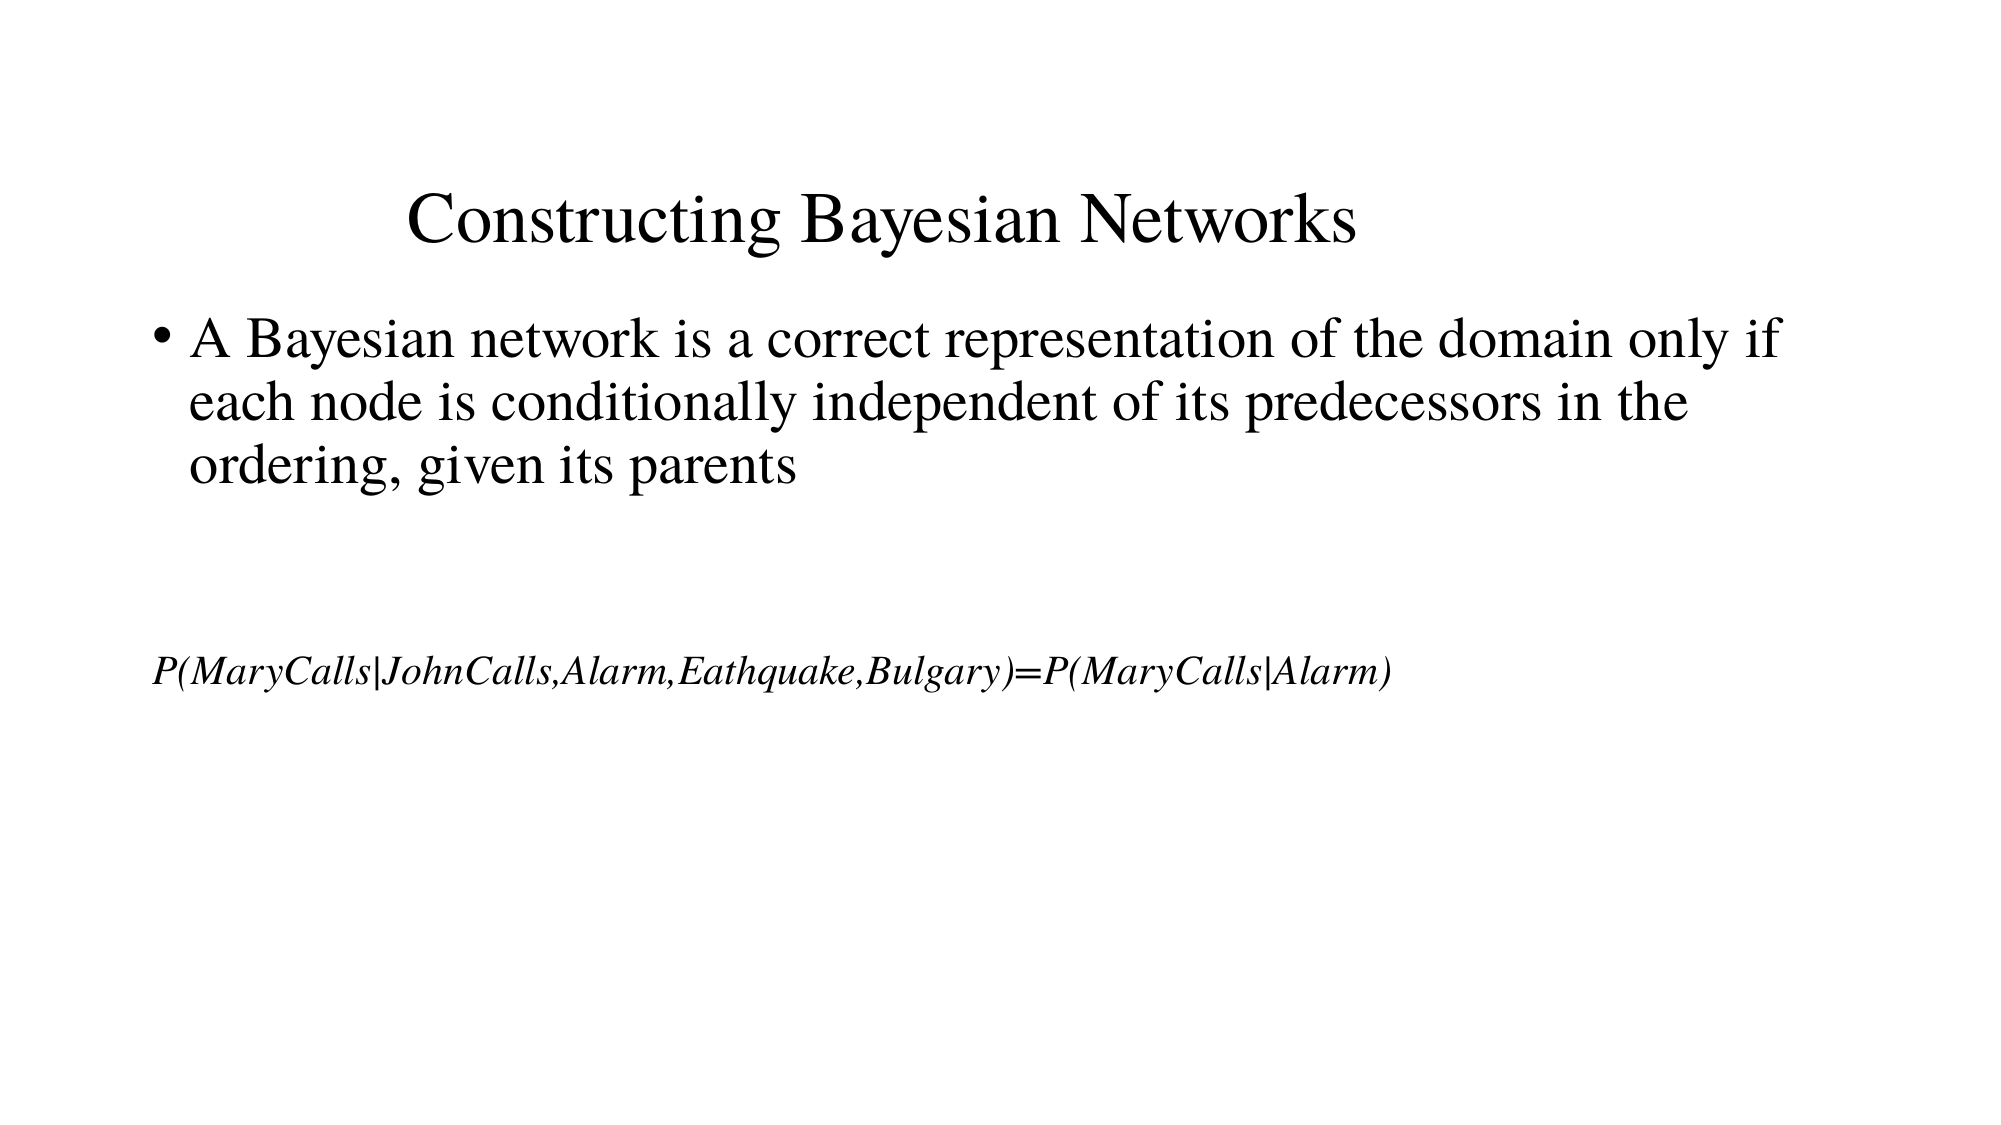

# Constructing Bayesian Networks
A Bayesian network is a correct representation of the domain only if each node is conditionally independent of its predecessors in the ordering, given its parents

P(MaryCalls|JohnCalls,Alarm,Eathquake,Bulgary)=P(MaryCalls|Alarm)